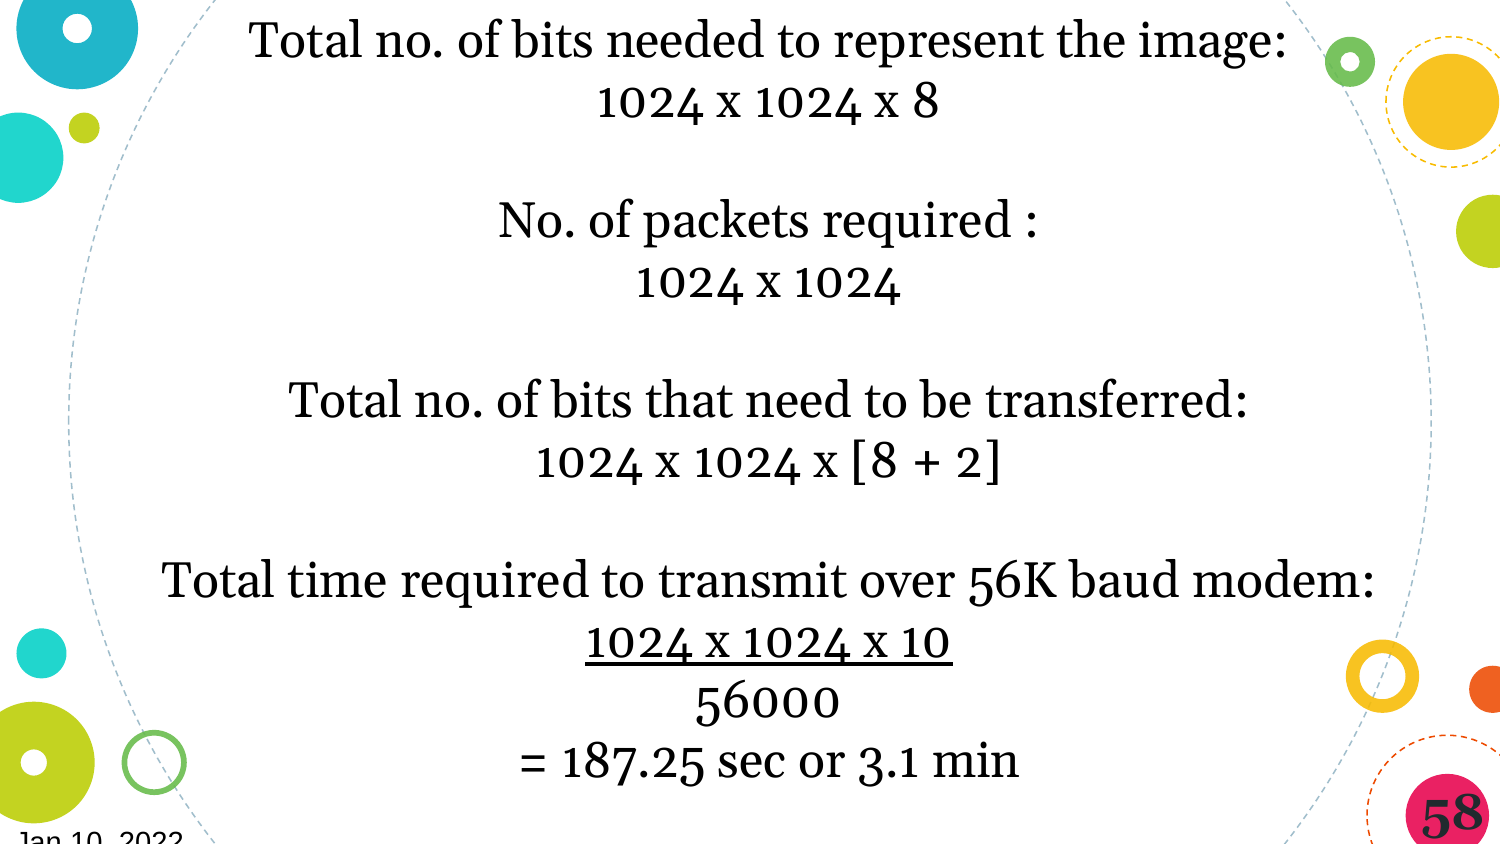

Total no. of bits needed to represent the image:
1024 x 1024 x 8

No. of packets required :
1024 x 1024

Total no. of bits that need to be transferred:
1024 x 1024 x [8 + 2]

Total time required to transmit over 56K baud modem:
1024 x 1024 x 10
56000
= 187.25 sec or 3.1 min

58
Jan 10, 2022